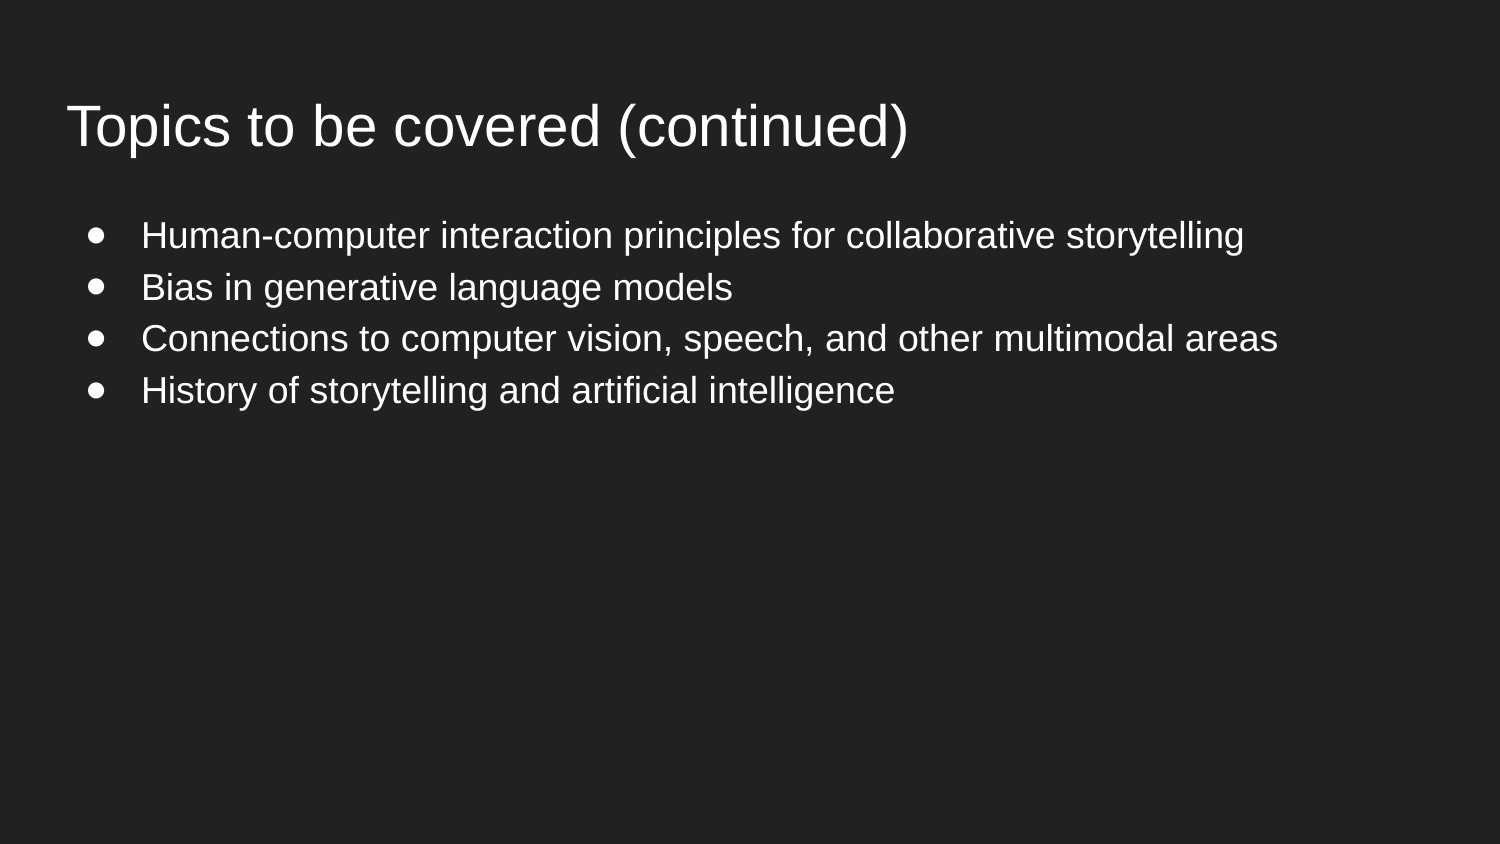

# Topics to be covered (continued)
Human-computer interaction principles for collaborative storytelling
Bias in generative language models
Connections to computer vision, speech, and other multimodal areas
History of storytelling and artificial intelligence